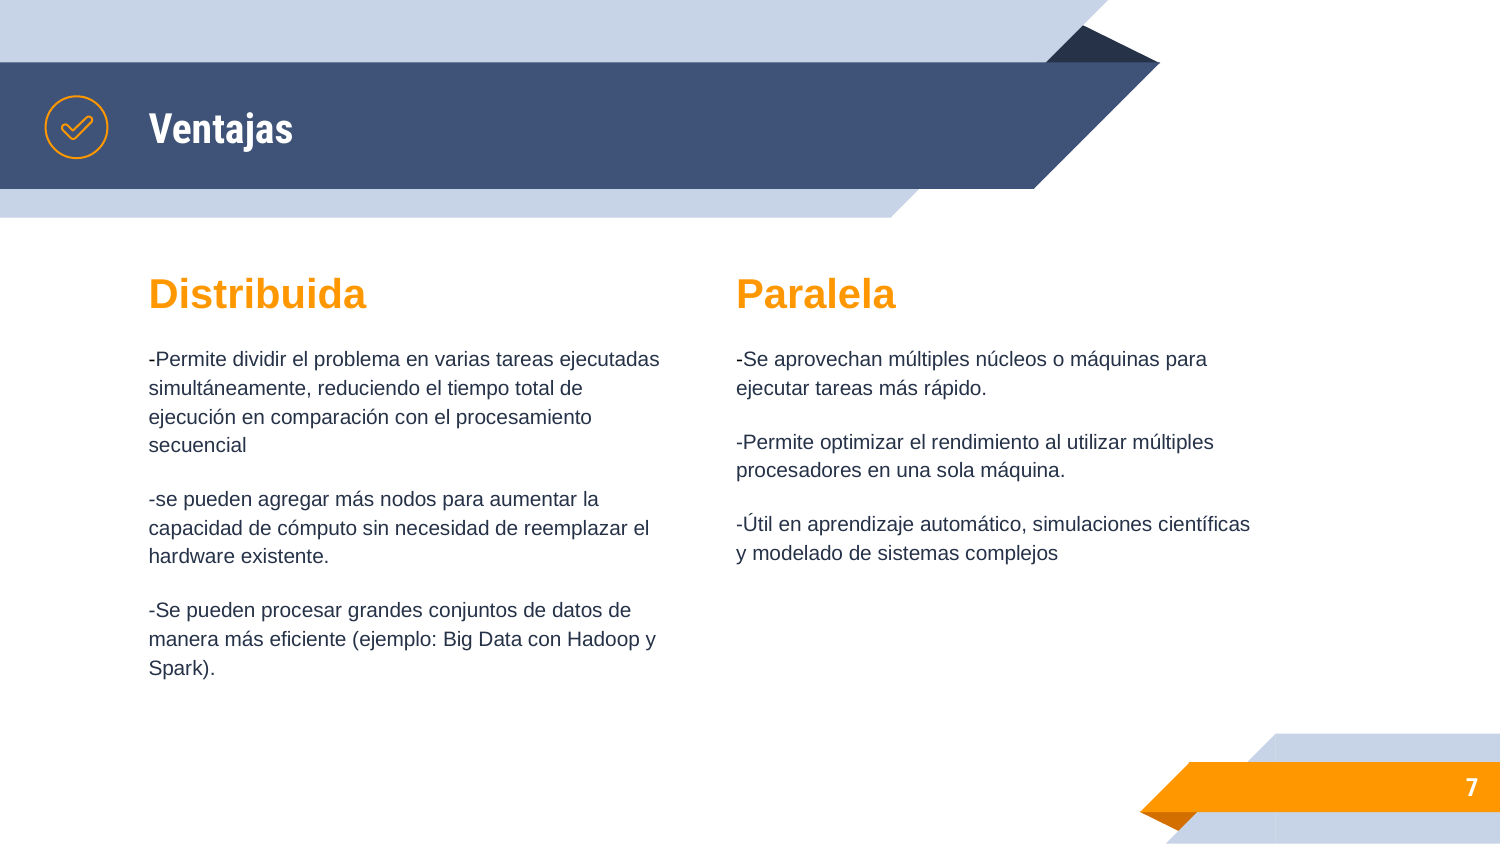

# Ventajas

Distribuida
-Permite dividir el problema en varias tareas ejecutadas simultáneamente, reduciendo el tiempo total de ejecución en comparación con el procesamiento secuencial
-se pueden agregar más nodos para aumentar la capacidad de cómputo sin necesidad de reemplazar el hardware existente.
-Se pueden procesar grandes conjuntos de datos de manera más eficiente (ejemplo: Big Data con Hadoop y Spark).

Paralela
-Se aprovechan múltiples núcleos o máquinas para ejecutar tareas más rápido.
-Permite optimizar el rendimiento al utilizar múltiples procesadores en una sola máquina.
-Útil en aprendizaje automático, simulaciones científicas y modelado de sistemas complejos
7